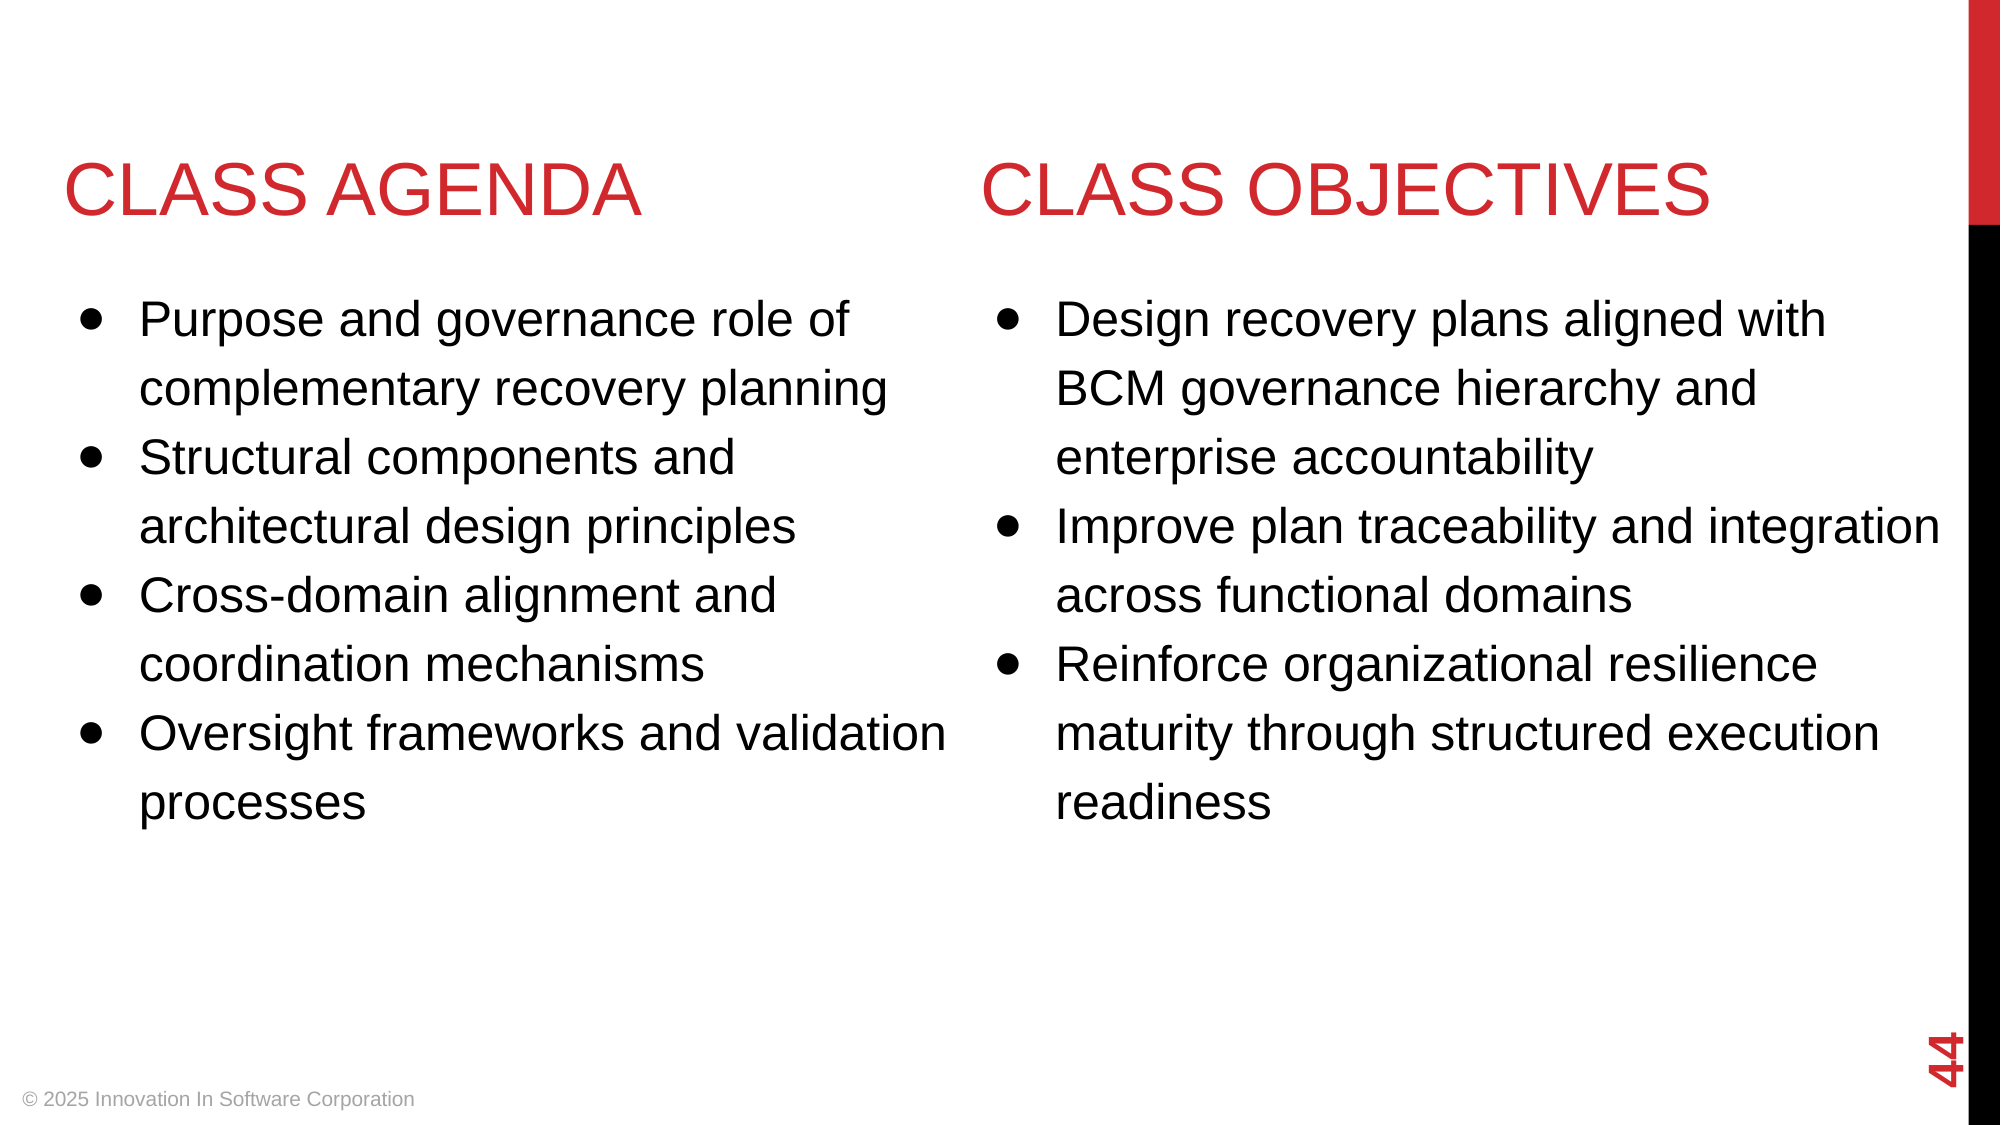

# CLASS AGENDA
CLASS OBJECTIVES
Purpose and governance role of complementary recovery planning
Structural components and architectural design principles
Cross-domain alignment and coordination mechanisms
Oversight frameworks and validation processes
Design recovery plans aligned with BCM governance hierarchy and enterprise accountability
Improve plan traceability and integration across functional domains
Reinforce organizational resilience maturity through structured execution readiness
44
© 2025 Innovation In Software Corporation